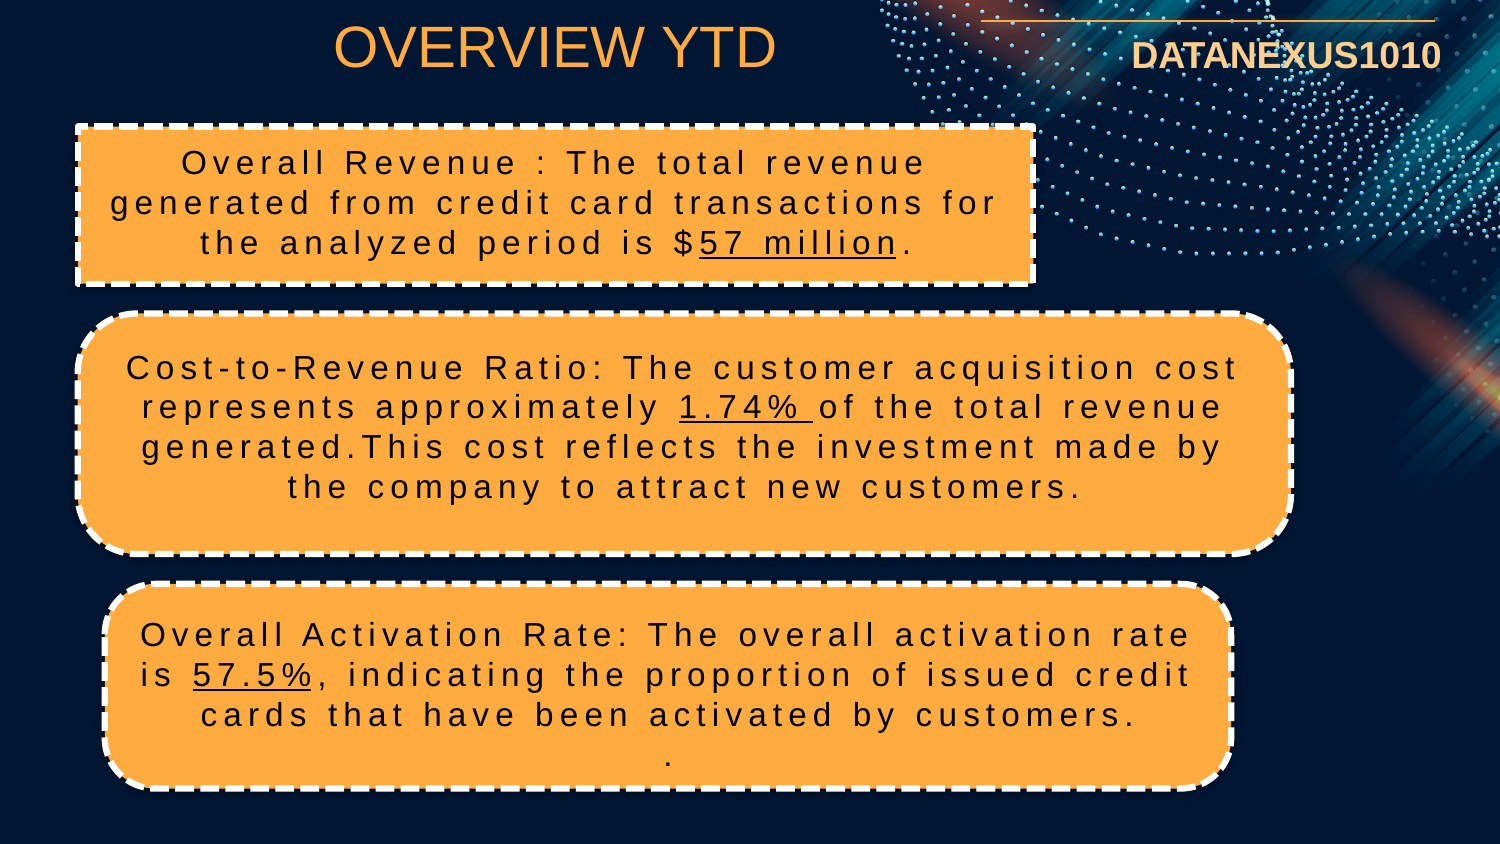

OVERVIEW YTD
Overall Revenue : The total revenue generated from credit card transactions for the analyzed period is $57 million.
Cost-to-Revenue Ratio: The customer acquisition cost represents approximately 1.74% of the total revenue generated.This cost reflects the investment made by the company to attract new customers.
Overall Activation Rate: The overall activation rate is 57.5%, indicating the proportion of issued credit cards that have been activated by customers.
.